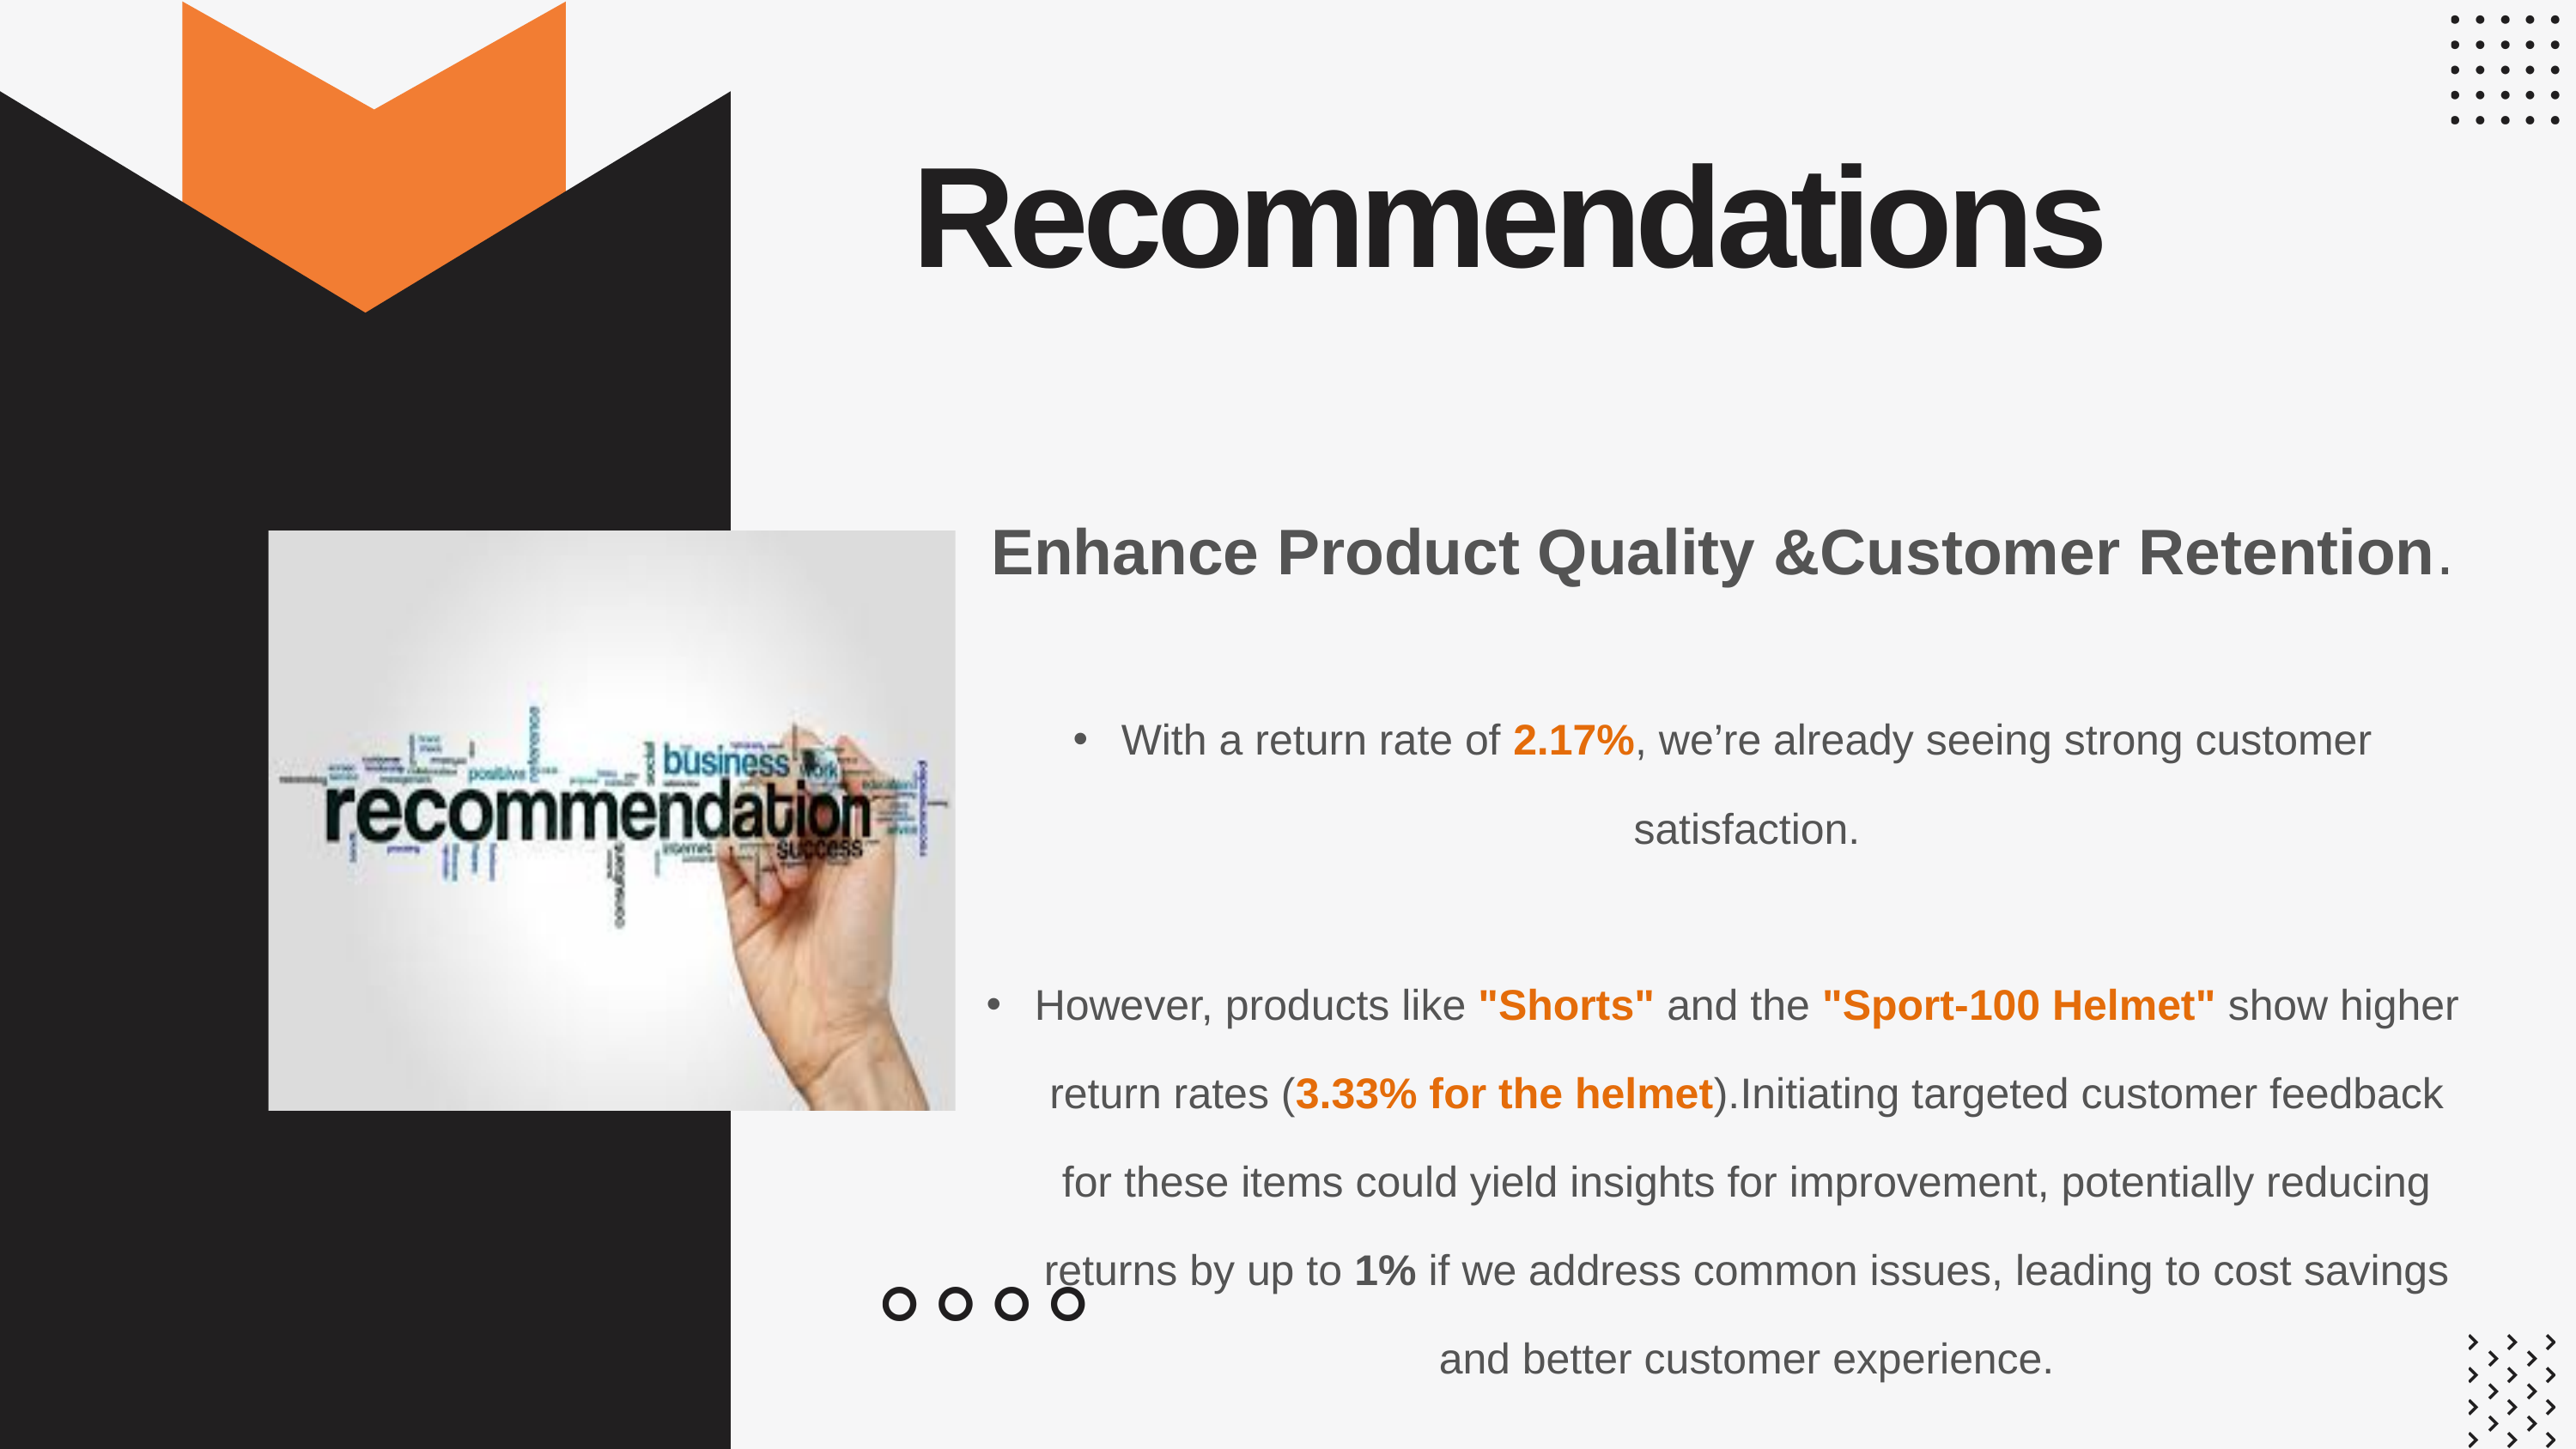

Recommendations
Enhance Product Quality &Customer Retention.

With a return rate of 2.17%, we’re already seeing strong customer satisfaction.

However, products like "Shorts" and the "Sport-100 Helmet" show higher return rates (3.33% for the helmet).Initiating targeted customer feedback for these items could yield insights for improvement, potentially reducing returns by up to 1% if we address common issues, leading to cost savings and better customer experience.